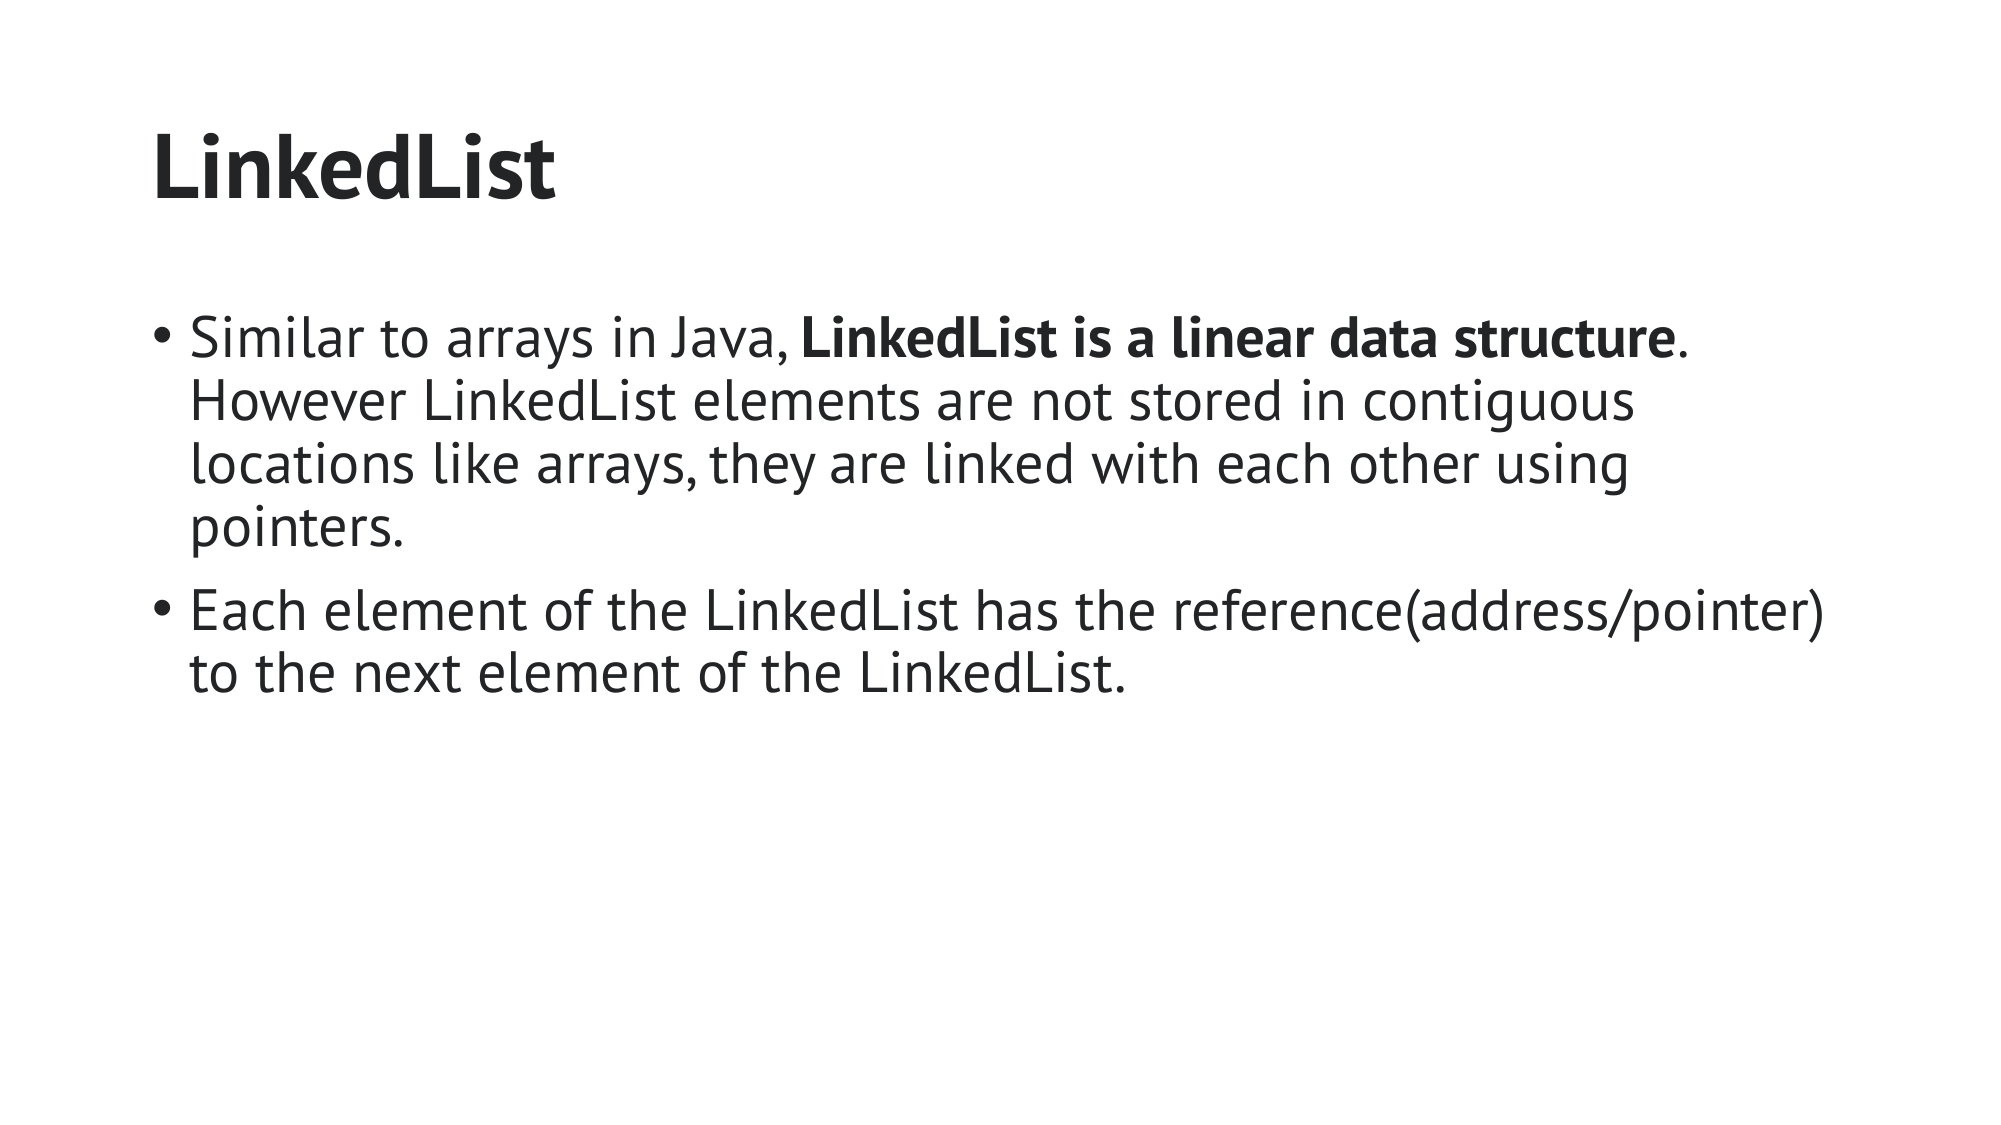

# LinkedList
Similar to arrays in Java, LinkedList is a linear data structure. However LinkedList elements are not stored in contiguous locations like arrays, they are linked with each other using pointers.
Each element of the LinkedList has the reference(address/pointer) to the next element of the LinkedList.